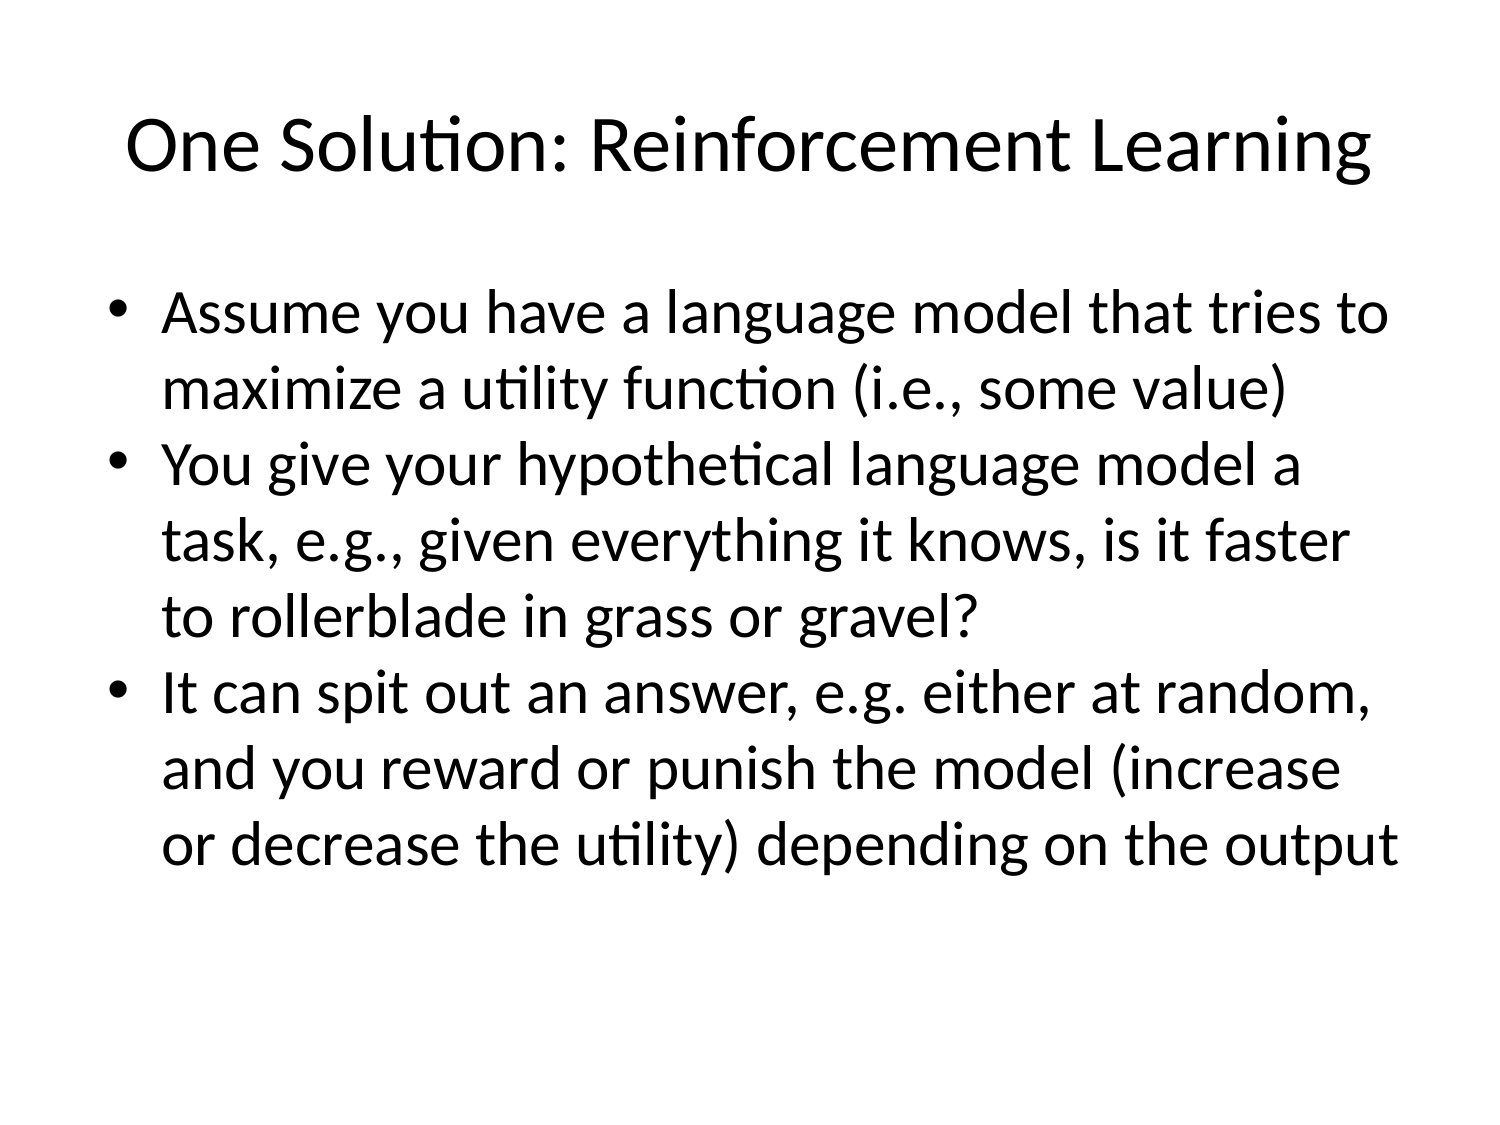

# One Solution: Reinforcement Learning
Assume you have a language model that tries to maximize a utility function (i.e., some value)
You give your hypothetical language model a task, e.g., given everything it knows, is it faster to rollerblade in grass or gravel?
It can spit out an answer, e.g. either at random, and you reward or punish the model (increase or decrease the utility) depending on the output